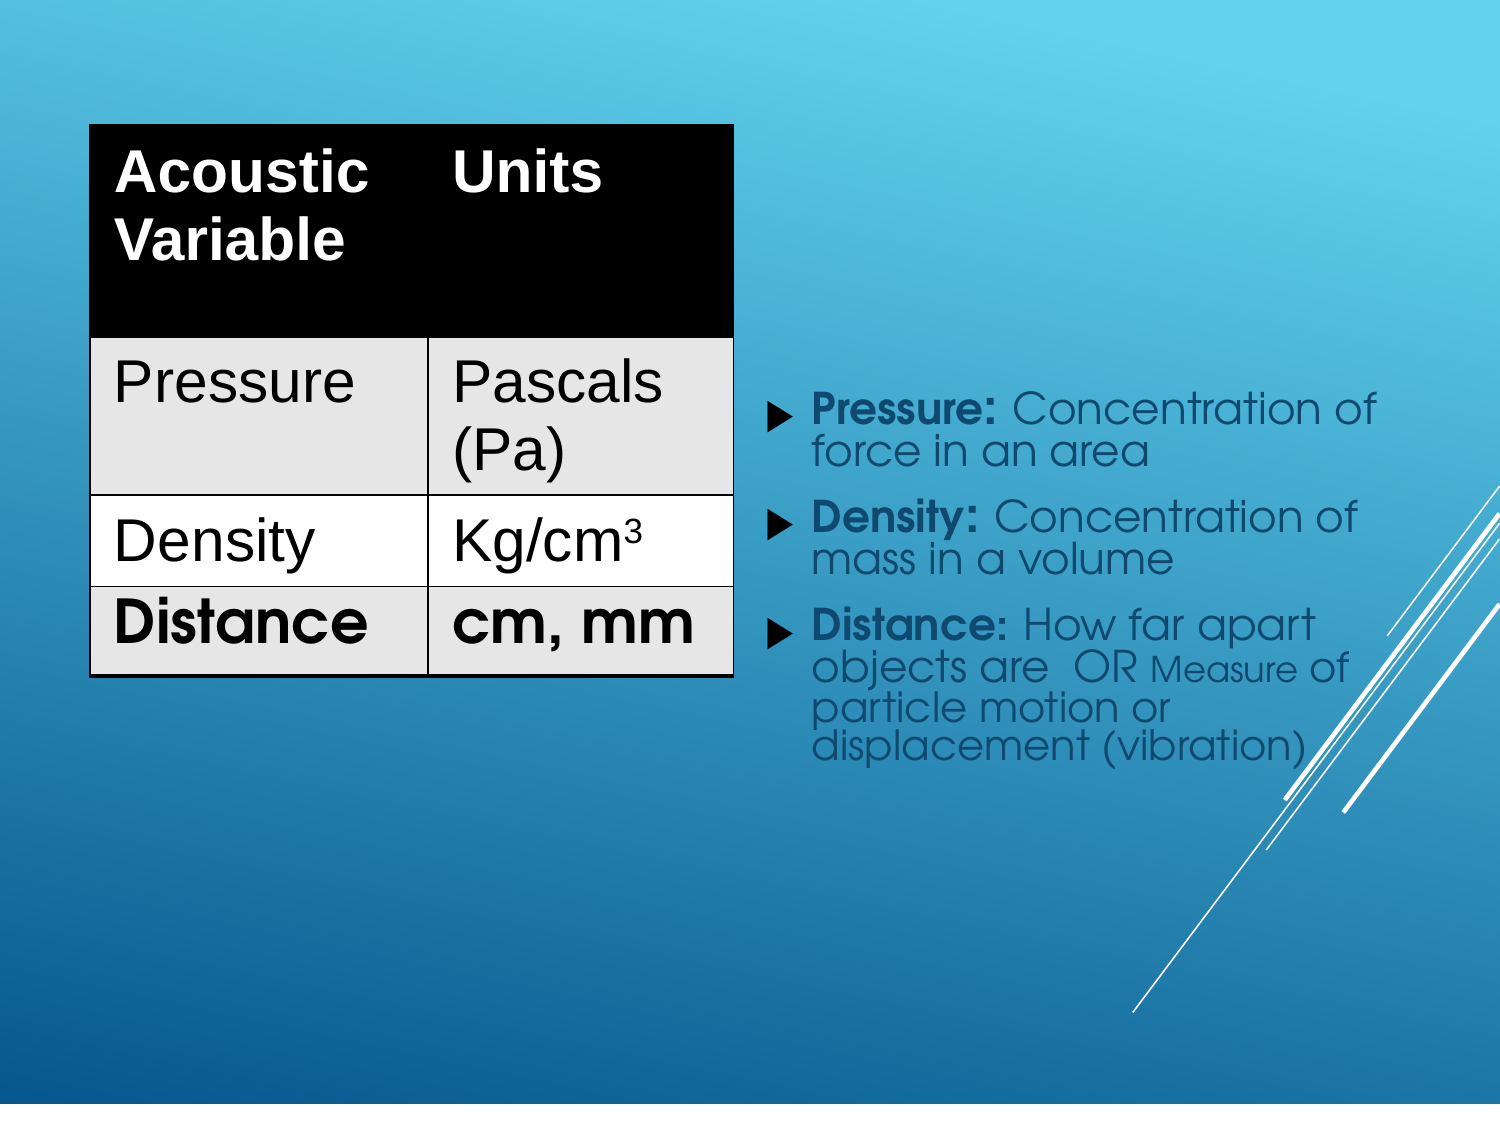

| Acoustic Variable | Units |
| --- | --- |
| Pressure | Pascals (Pa) |
| Density | Kg/cm3 |
| Distance | cm, mm |

Pressure: Concentration of force in an area
Density: Concentration of mass in a volume
Distance: How far apart objects are  OR Measure of particle motion or displacement (vibration)